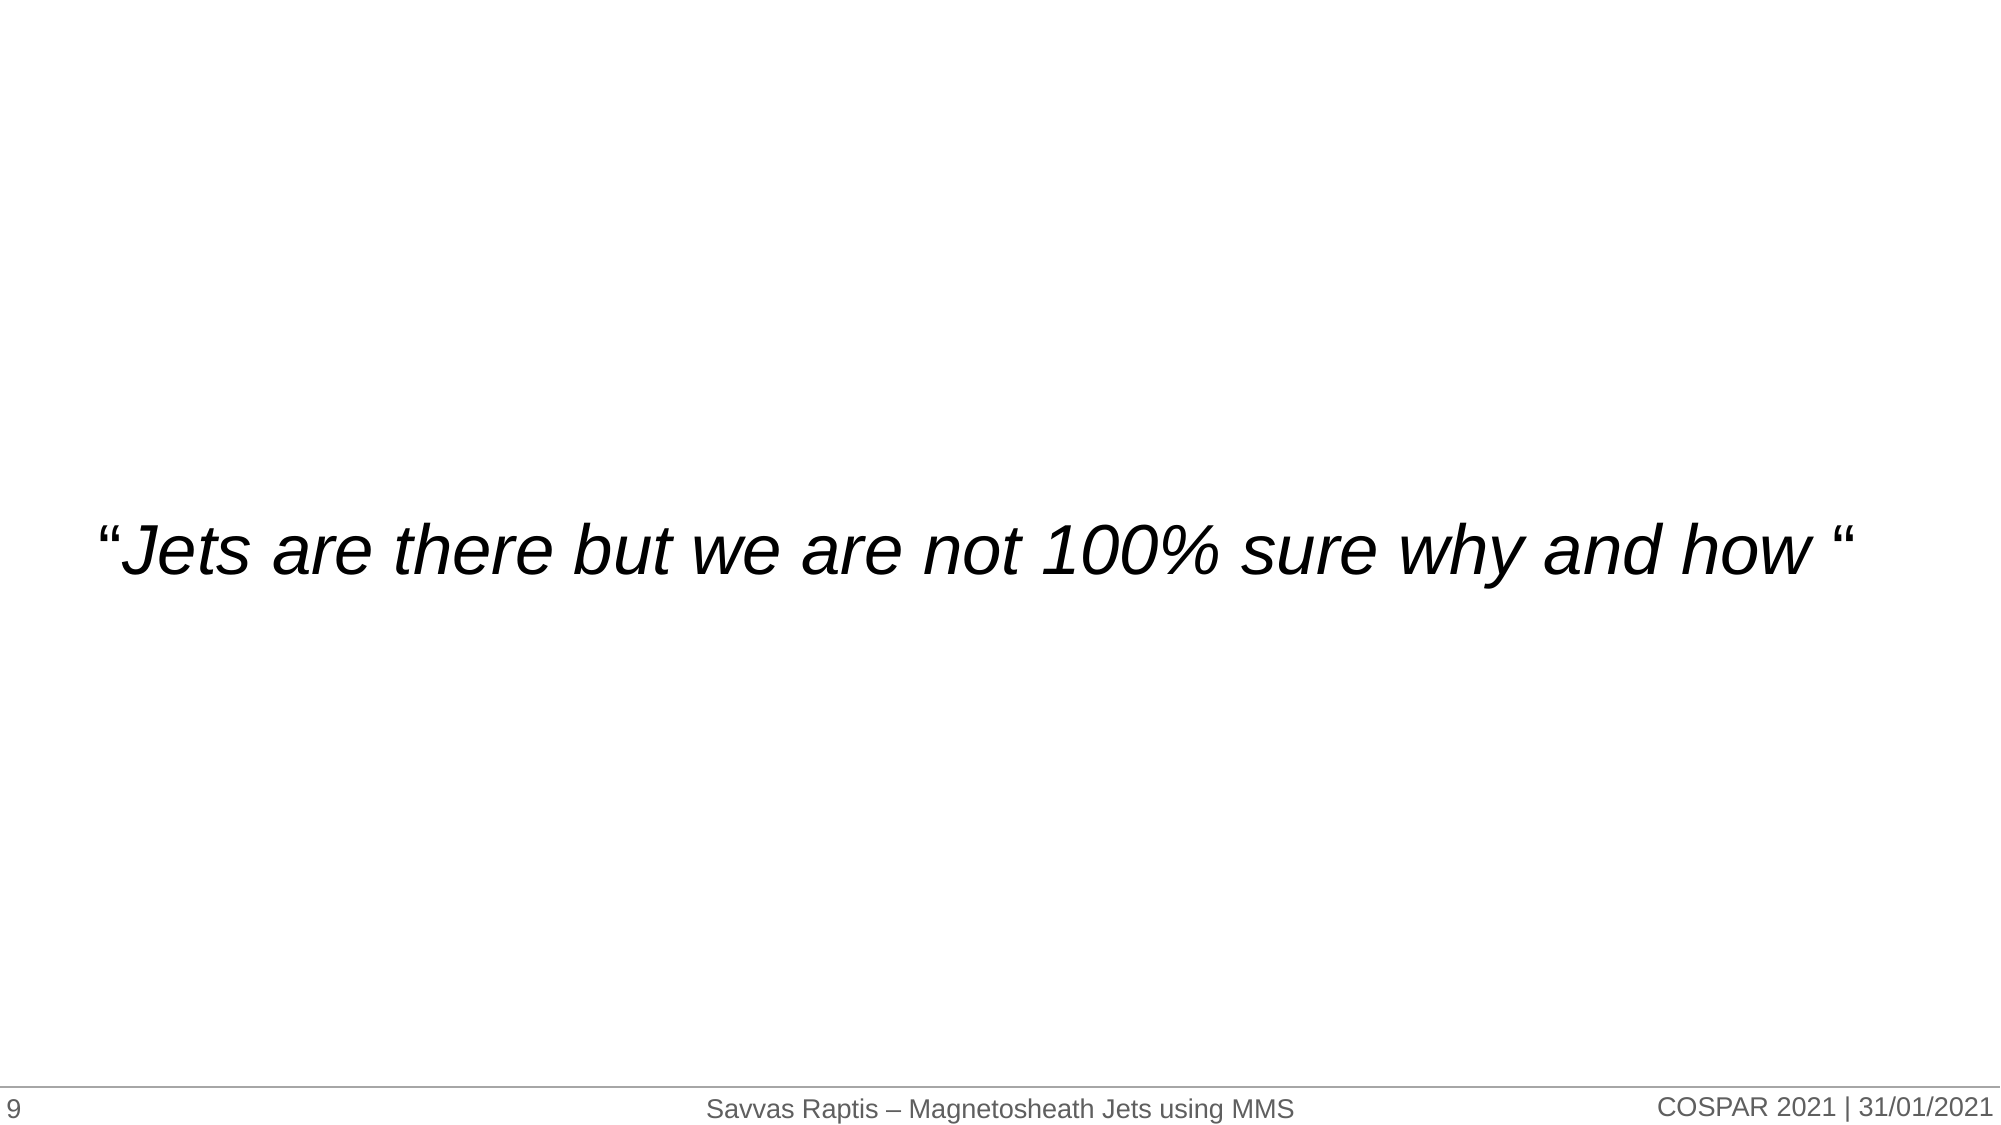

“Jets are there but we are not 100% sure why and how “